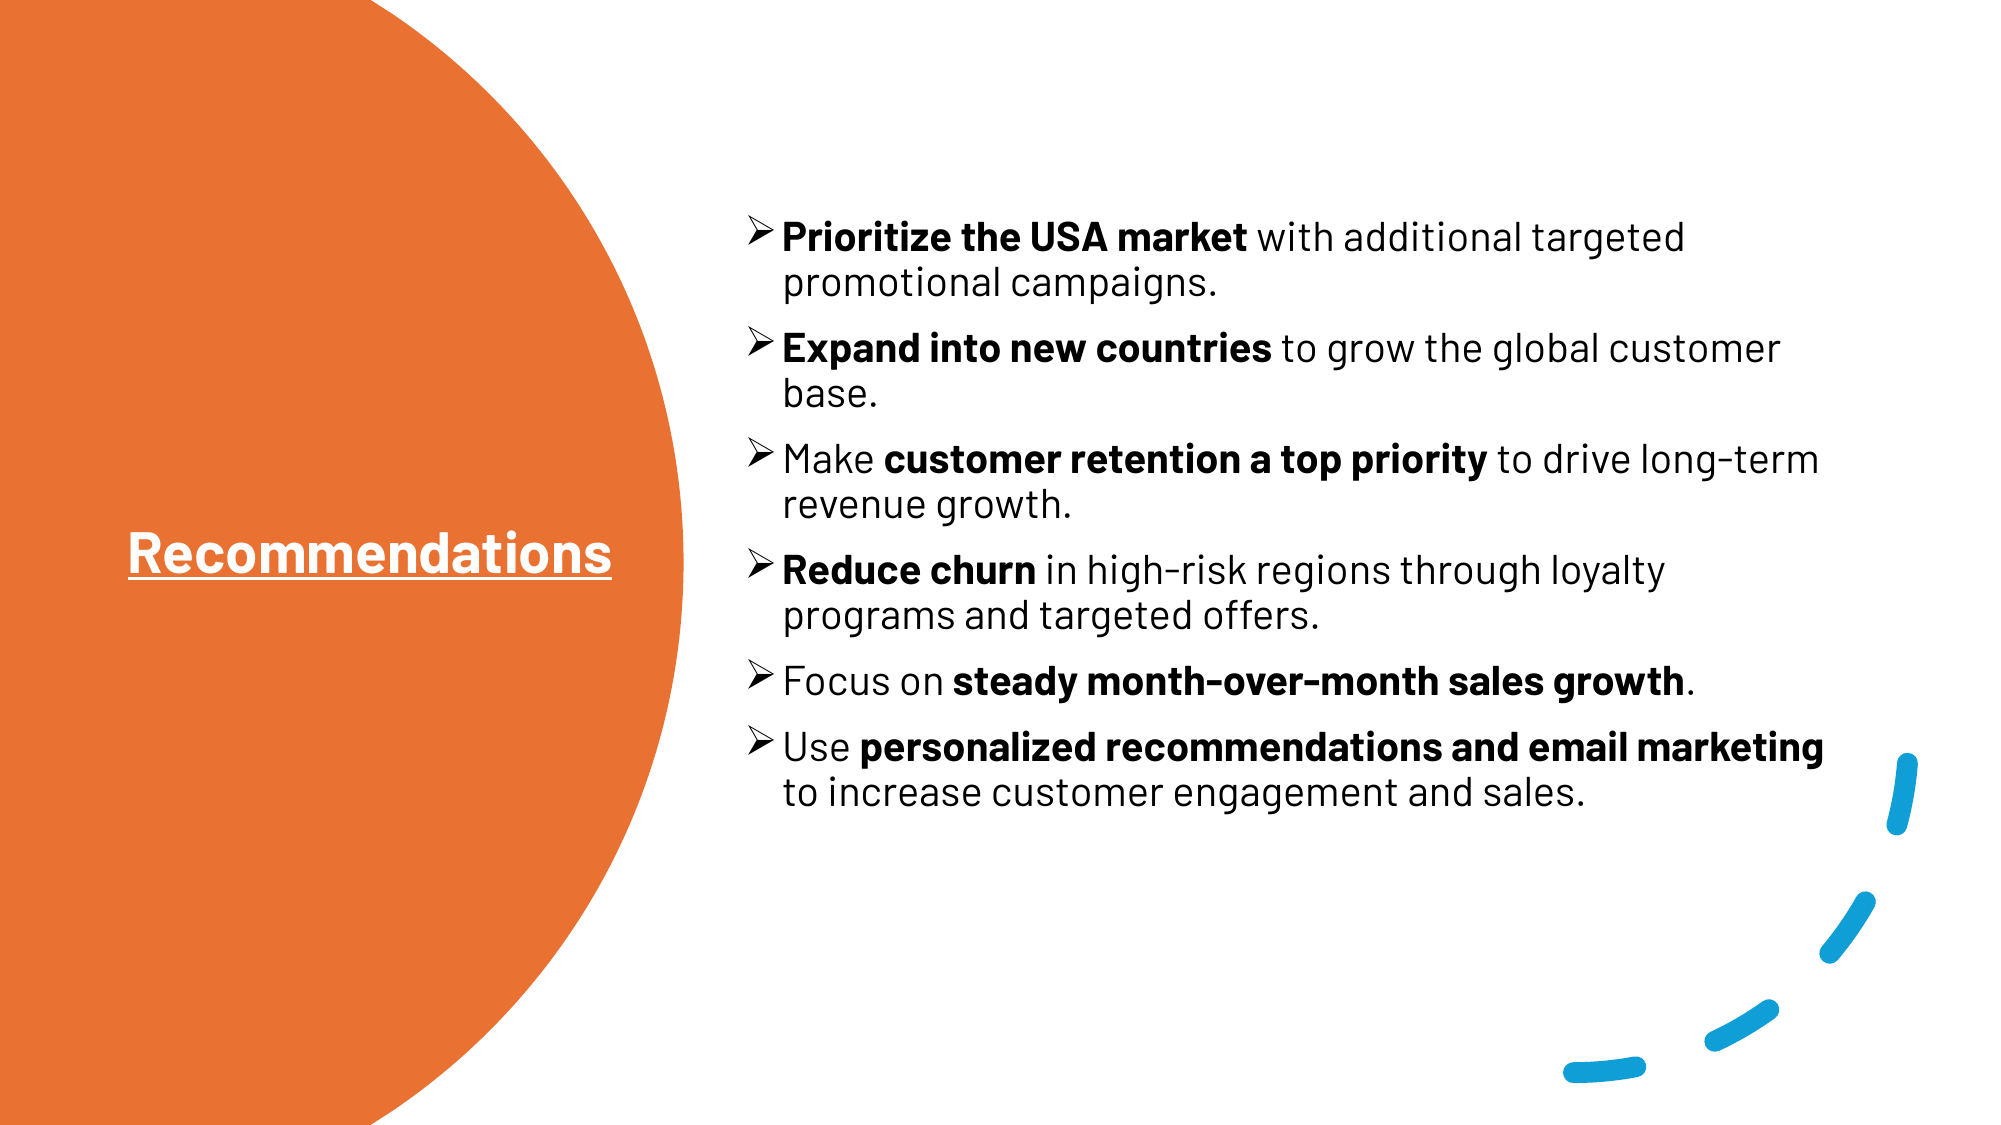

Prioritize the USA market with additional targeted promotional campaigns.
Expand into new countries to grow the global customer base.
Make customer retention a top priority to drive long-term revenue growth.
Reduce churn in high-risk regions through loyalty programs and targeted offers.
Focus on steady month-over-month sales growth.
Use personalized recommendations and email marketing to increase customer engagement and sales.

# Recommendations